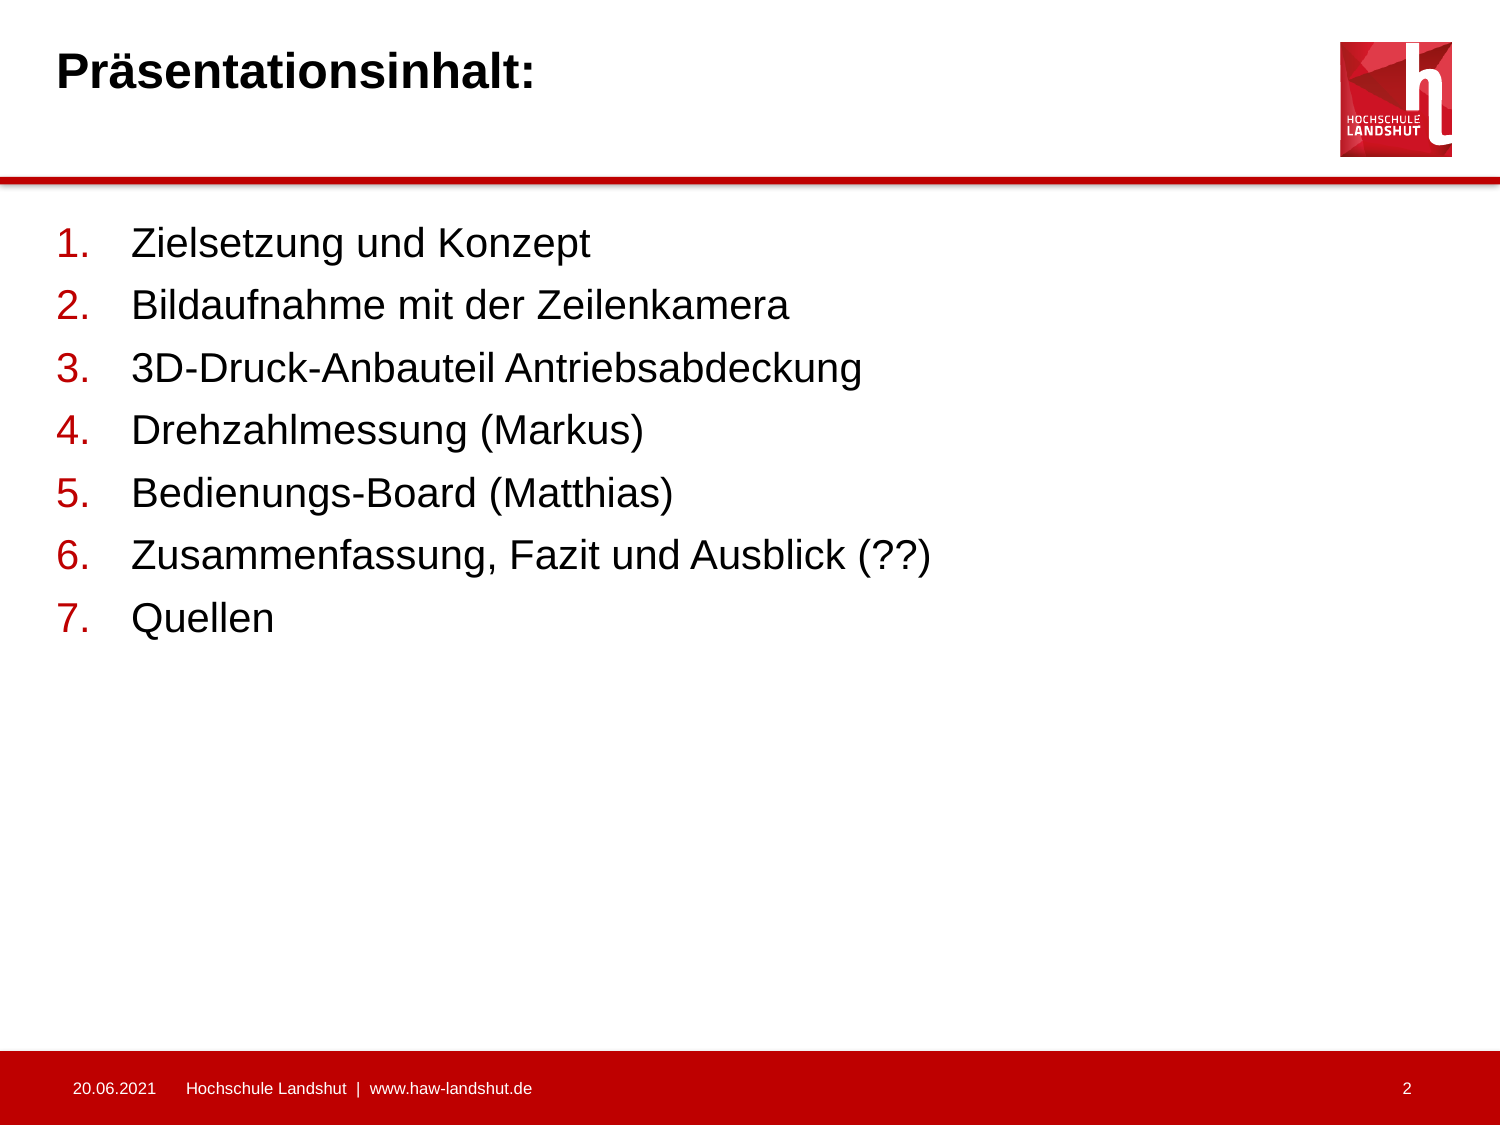

# Präsentationsinhalt:
Zielsetzung und Konzept
Bildaufnahme mit der Zeilenkamera
3D-Druck-Anbauteil Antriebsabdeckung
Drehzahlmessung (Markus)
Bedienungs-Board (Matthias)
Zusammenfassung, Fazit und Ausblick (??)
Quellen
20.06.2021
Hochschule Landshut  |  www.haw-landshut.de